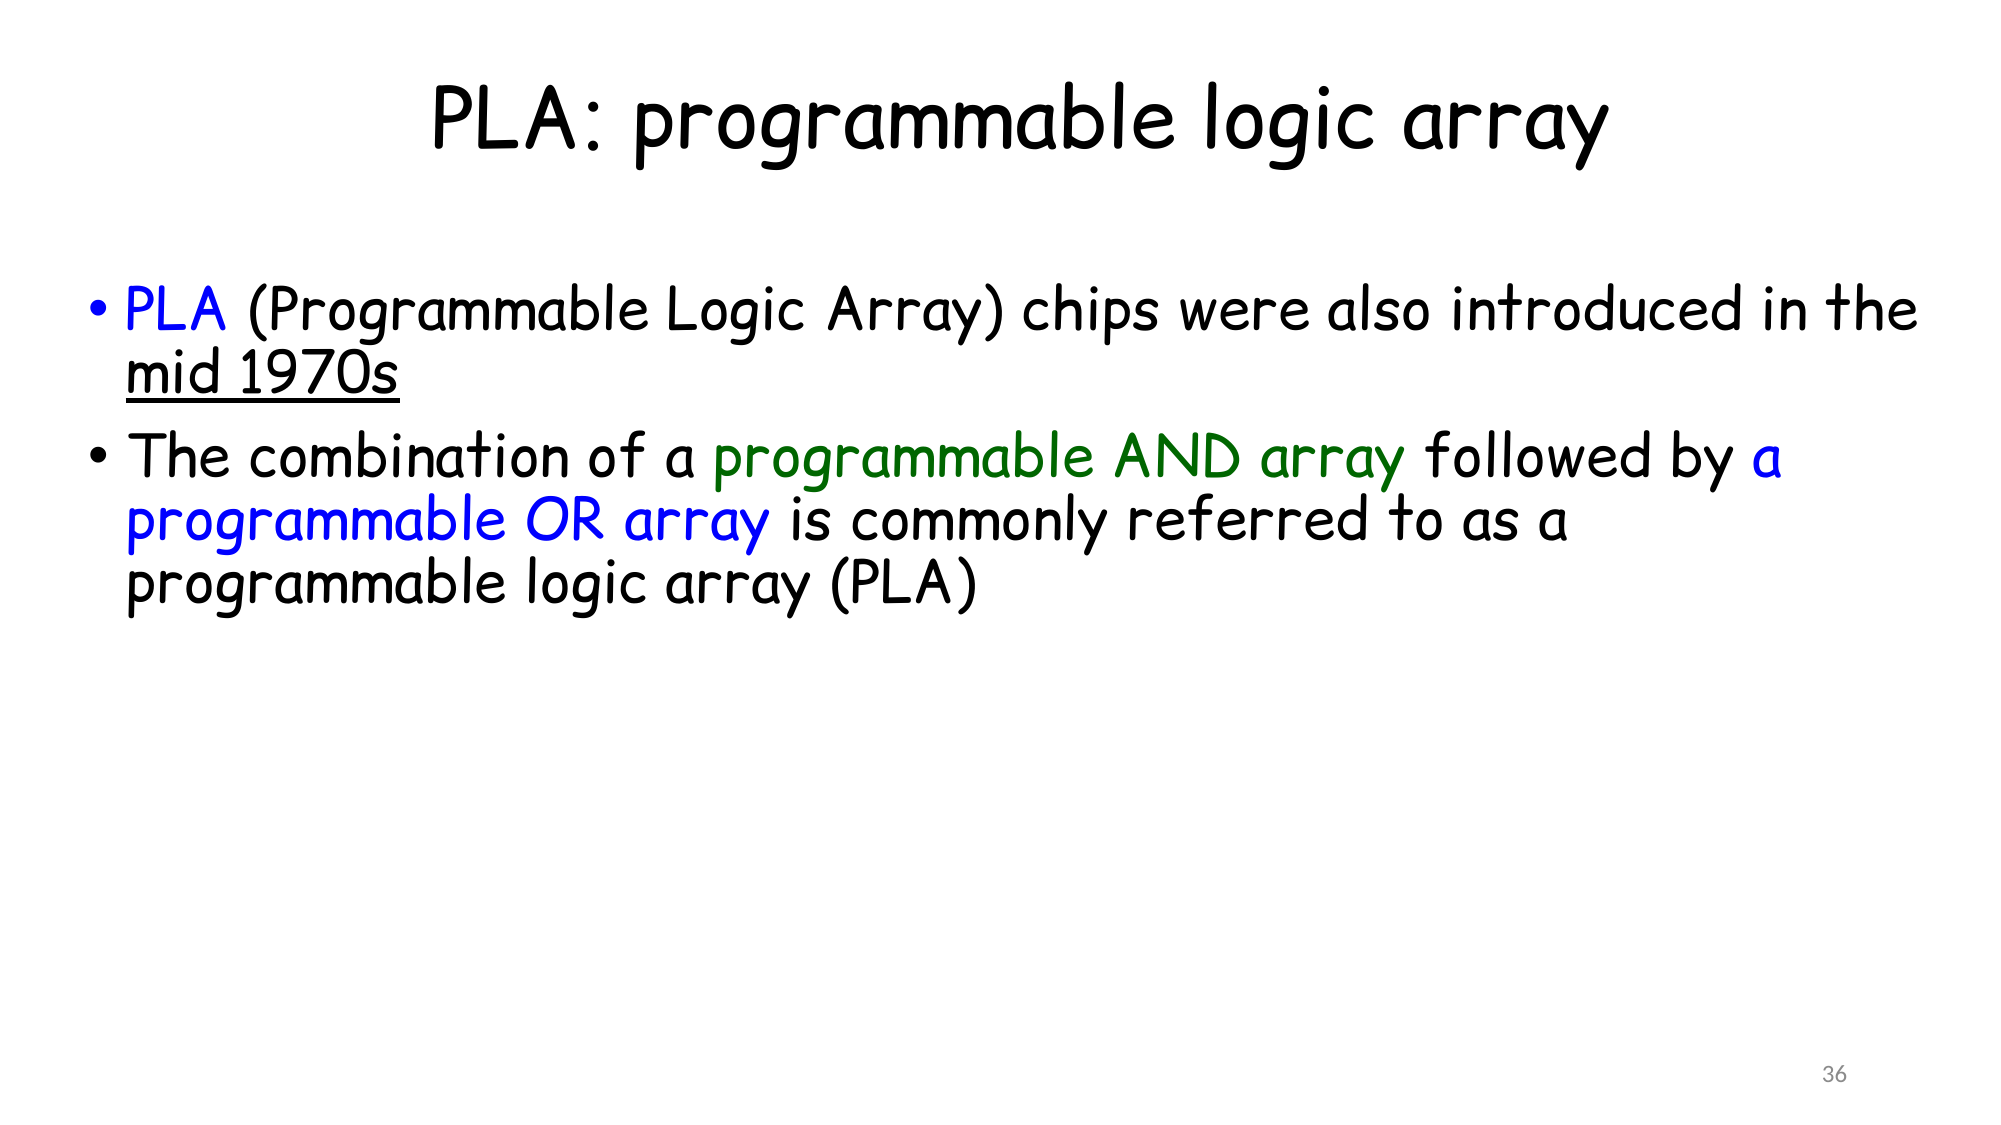

# PLA: programmable logic array
PLA (Programmable Logic Array) chips were also introduced in the mid 1970s
The combination of a programmable AND array followed by a programmable OR array is commonly referred to as a programmable logic array (PLA)
36